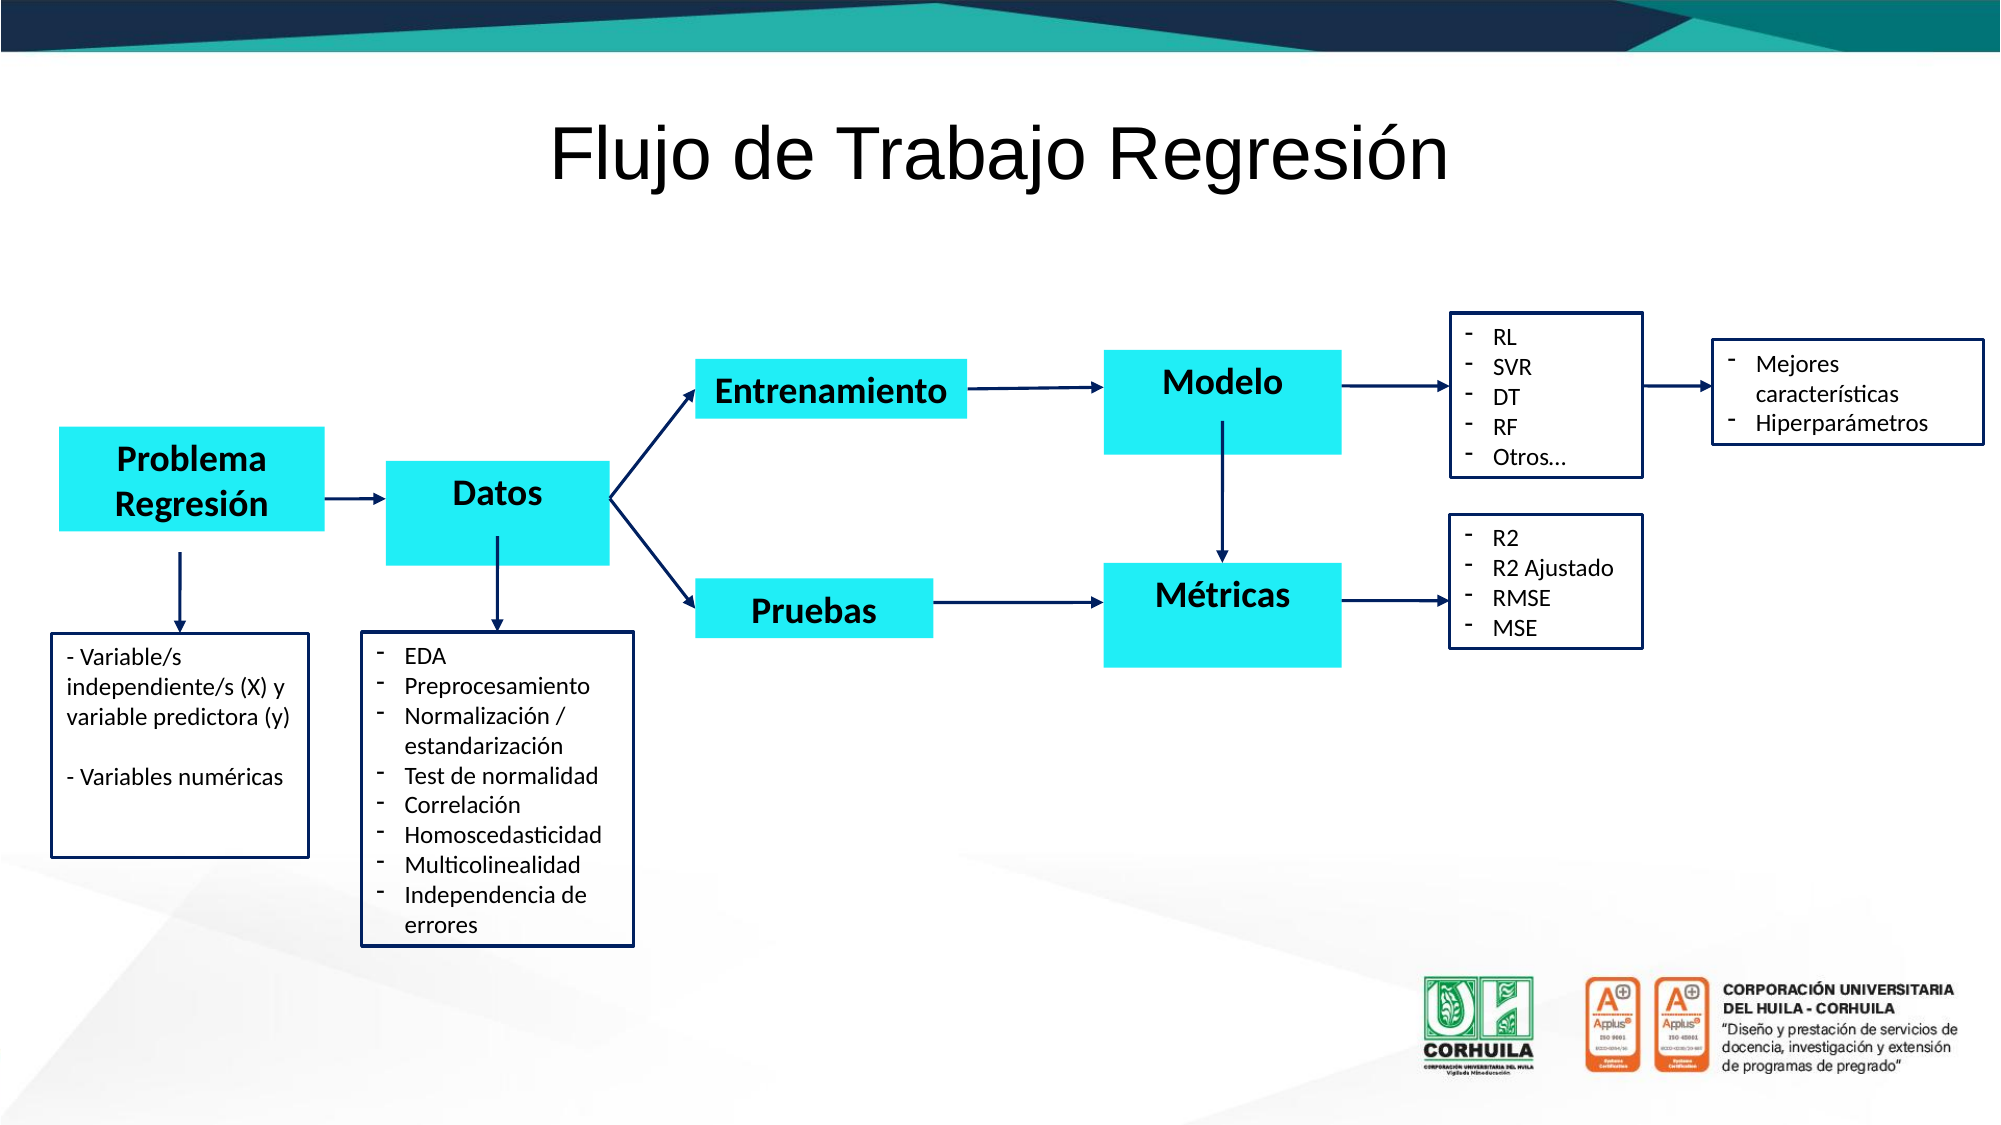

Flujo de Trabajo Regresión
RL
SVR
DT
RF
Otros…
Mejores características
Hiperparámetros
Modelo

Entrenamiento

Problema Regresión
Datos

R2
R2 Ajustado
RMSE
MSE

Métricas

Pruebas

EDA
Preprocesamiento
Normalización / estandarización
Test de normalidad
Correlación
Homoscedasticidad
Multicolinealidad
Independencia de errores
- Variable/s independiente/s (X) y variable predictora (y)

- Variables numéricas